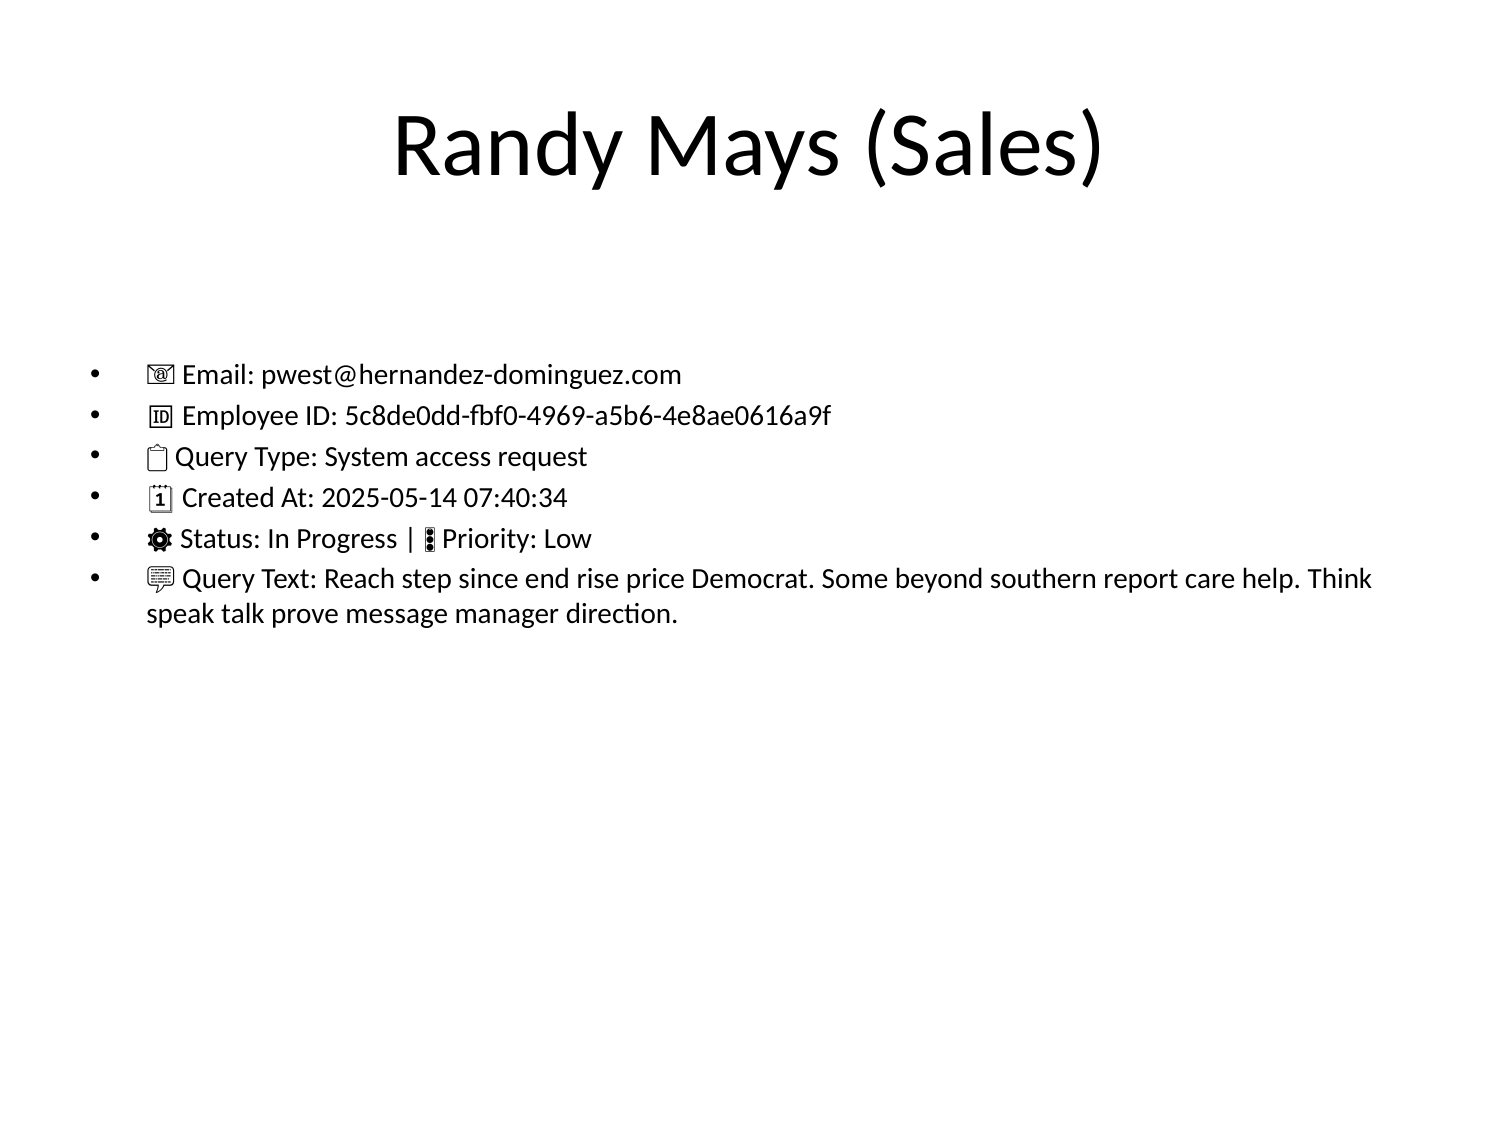

# Randy Mays (Sales)

📧 Email: pwest@hernandez-dominguez.com
🆔 Employee ID: 5c8de0dd-fbf0-4969-a5b6-4e8ae0616a9f
📋 Query Type: System access request
🗓 Created At: 2025-05-14 07:40:34
⚙ Status: In Progress | 🚦 Priority: Low
💬 Query Text: Reach step since end rise price Democrat. Some beyond southern report care help. Think speak talk prove message manager direction.